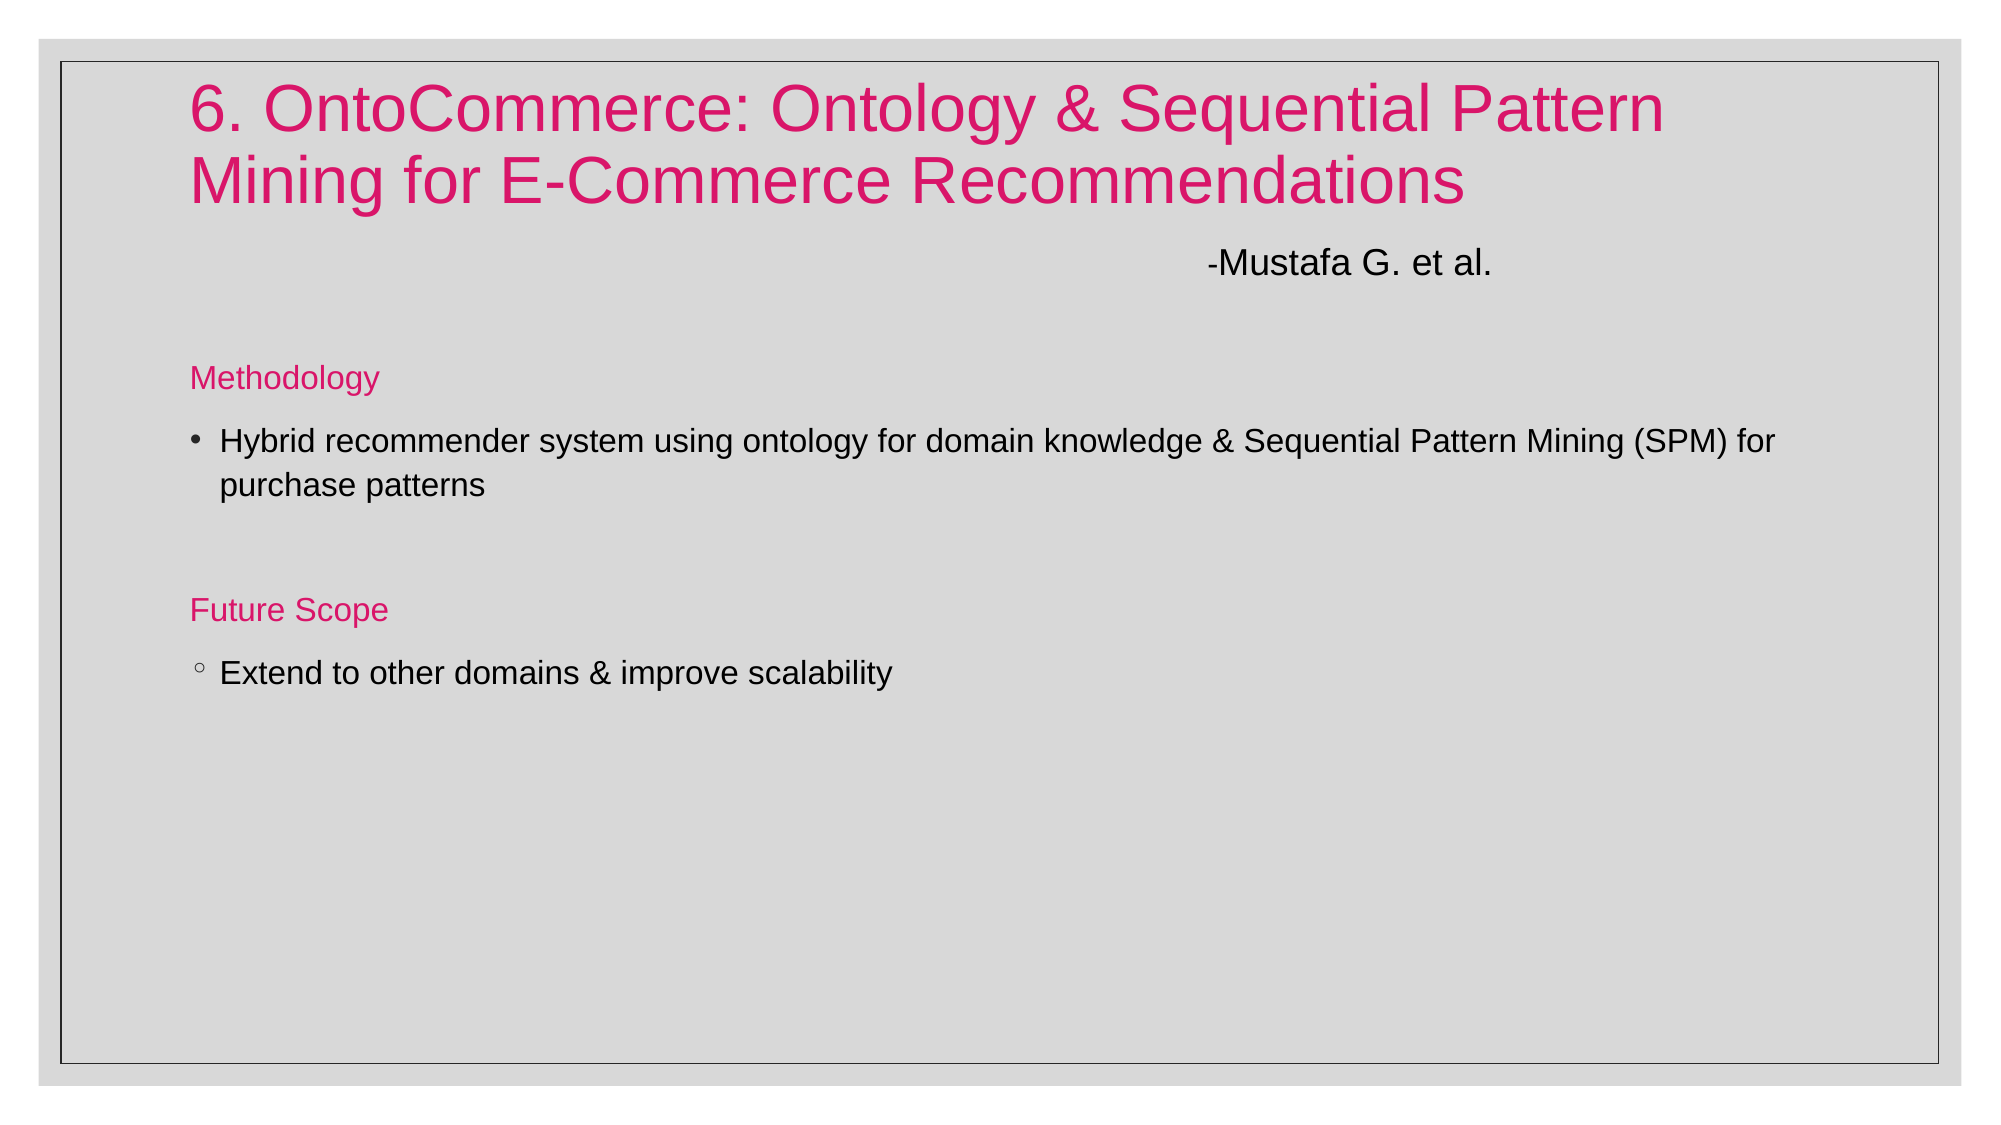

6. OntoCommerce: Ontology & Sequential Pattern Mining for E-Commerce Recommendations
                                                       -Mustafa G. et al.
Methodology
Hybrid recommender system using ontology for domain knowledge & Sequential Pattern Mining (SPM) for purchase patterns

Future Scope
Extend to other domains & improve scalability